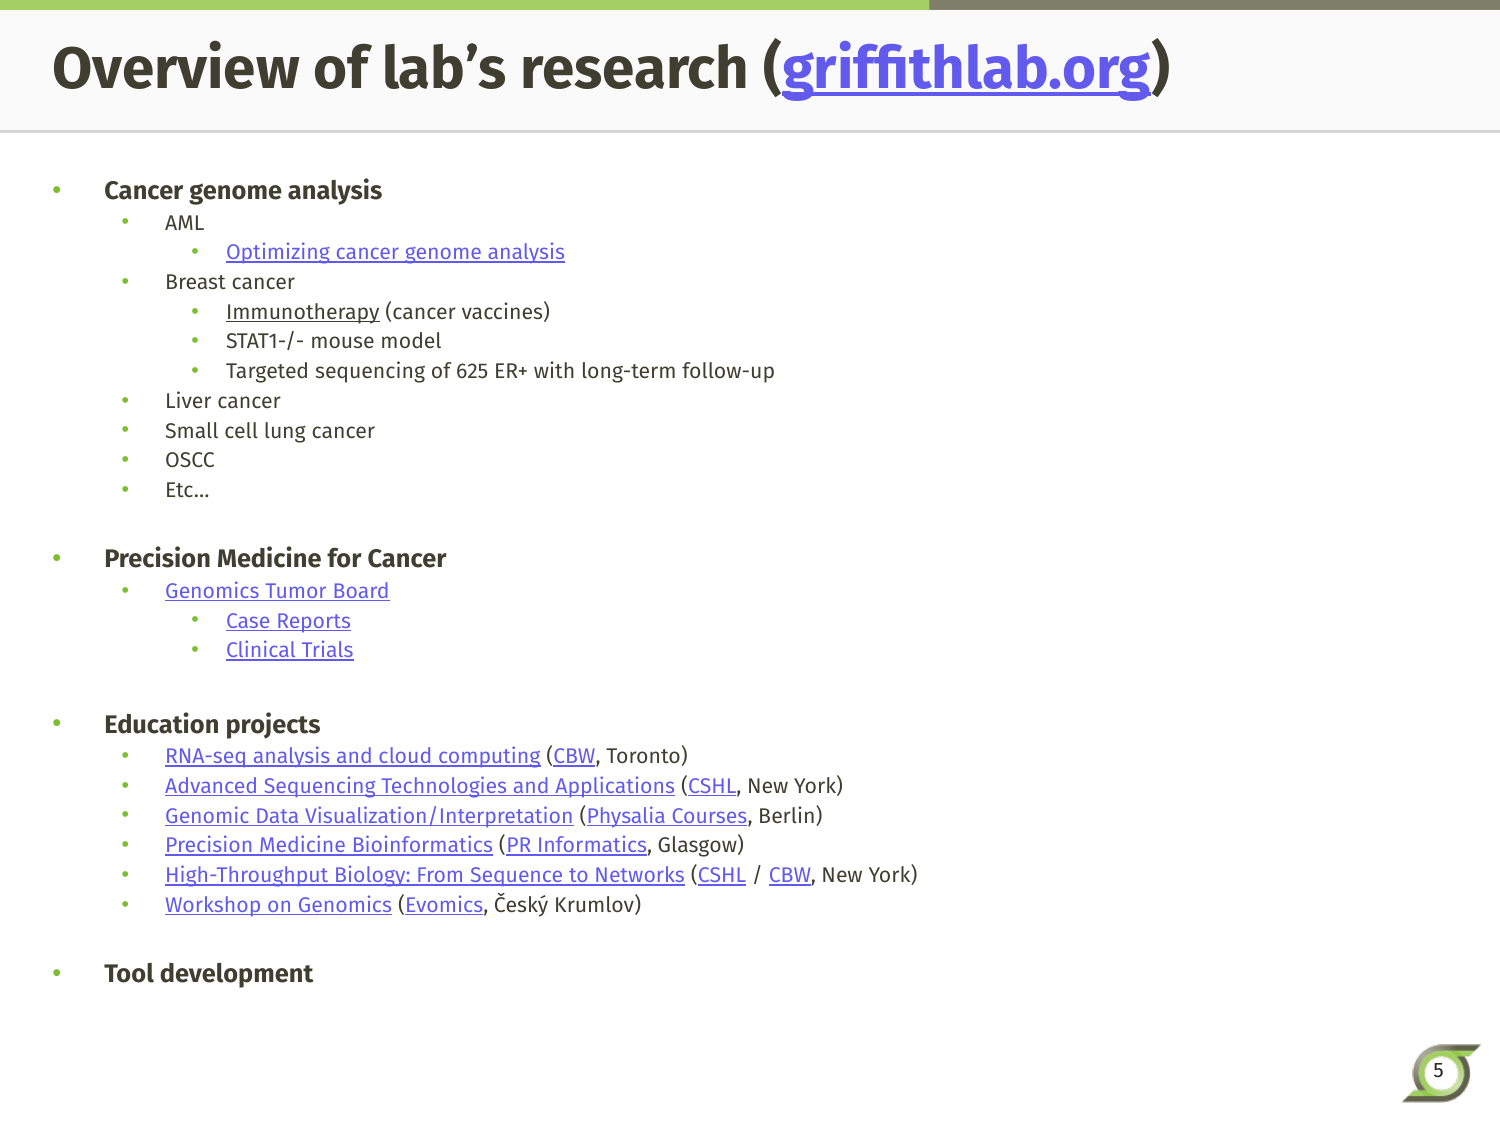

# Overview of lab’s research (griffithlab.org)
Cancer genome analysis
AML
Optimizing cancer genome analysis
Breast cancer
Immunotherapy (cancer vaccines)
STAT1-/- mouse model
Targeted sequencing of 625 ER+ with long-term follow-up
Liver cancer
Small cell lung cancer
OSCC
Etc…

Precision Medicine for Cancer
Genomics Tumor Board
Case Reports
Clinical Trials

Education projects
RNA-seq analysis and cloud computing (CBW, Toronto)
Advanced Sequencing Technologies and Applications (CSHL, New York)
Genomic Data Visualization/Interpretation (Physalia Courses, Berlin)
Precision Medicine Bioinformatics (PR Informatics, Glasgow)
High-Throughput Biology: From Sequence to Networks (CSHL / CBW, New York)
Workshop on Genomics (Evomics, Český Krumlov)

Tool development